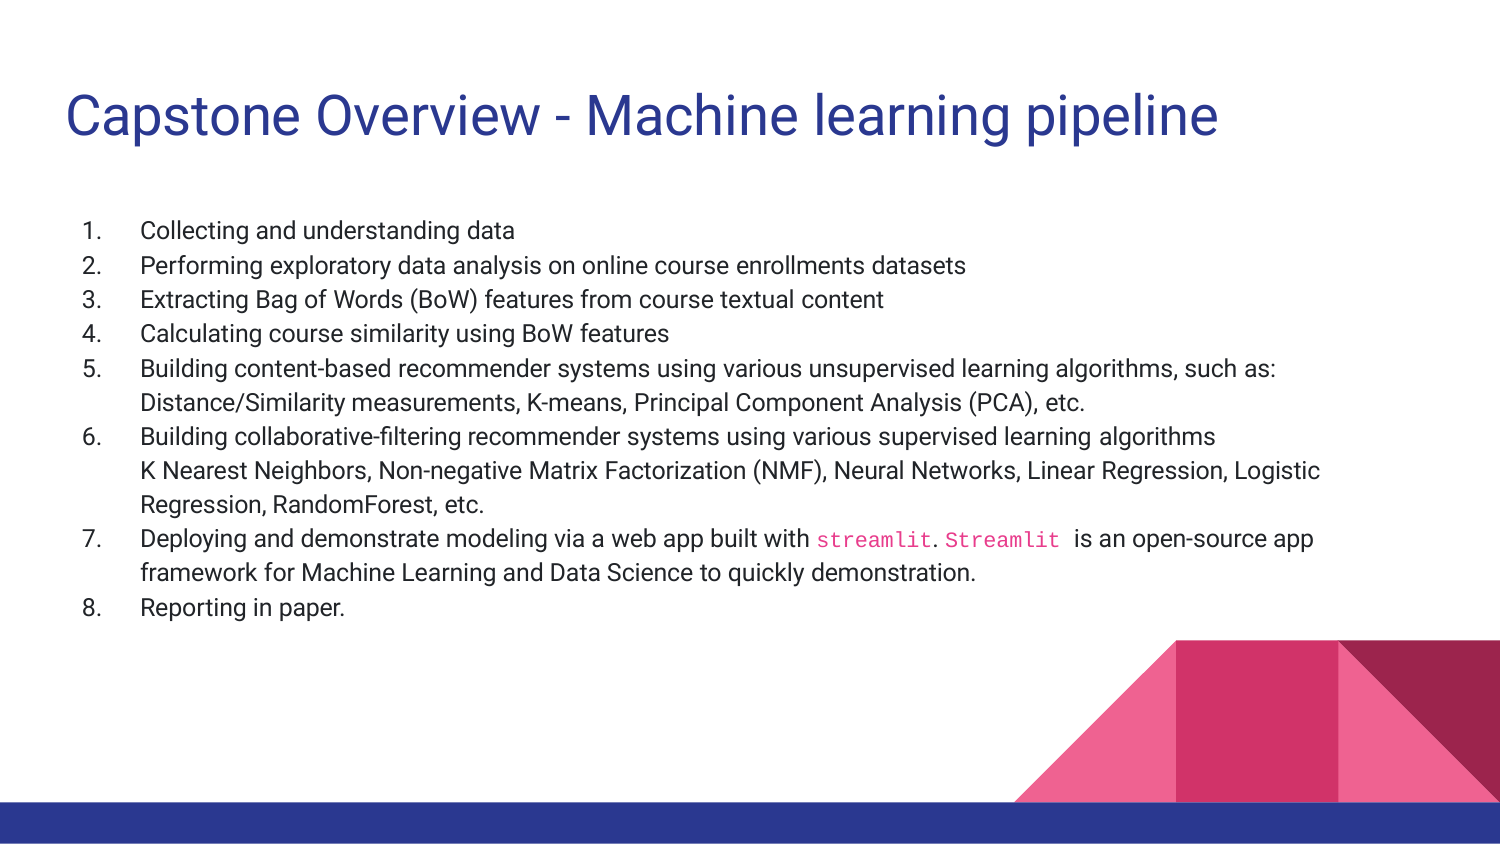

# Capstone Overview - Machine learning pipeline
Collecting and understanding data
Performing exploratory data analysis on online course enrollments datasets
Extracting Bag of Words (BoW) features from course textual content
Calculating course similarity using BoW features
Building content-based recommender systems using various unsupervised learning algorithms, such as:  Distance/Similarity measurements, K-means, Principal Component Analysis (PCA), etc.
Building collaborative-ﬁltering recommender systems using various supervised learning algorithms
K Nearest Neighbors, Non-negative Matrix Factorization (NMF), Neural Networks, Linear Regression, Logistic  Regression, RandomForest, etc.
Deploying and demonstrate modeling via a web app built with streamlit. Streamlit is an open-source app  framework for Machine Learning and Data Science to quickly demonstration.
Reporting in paper.